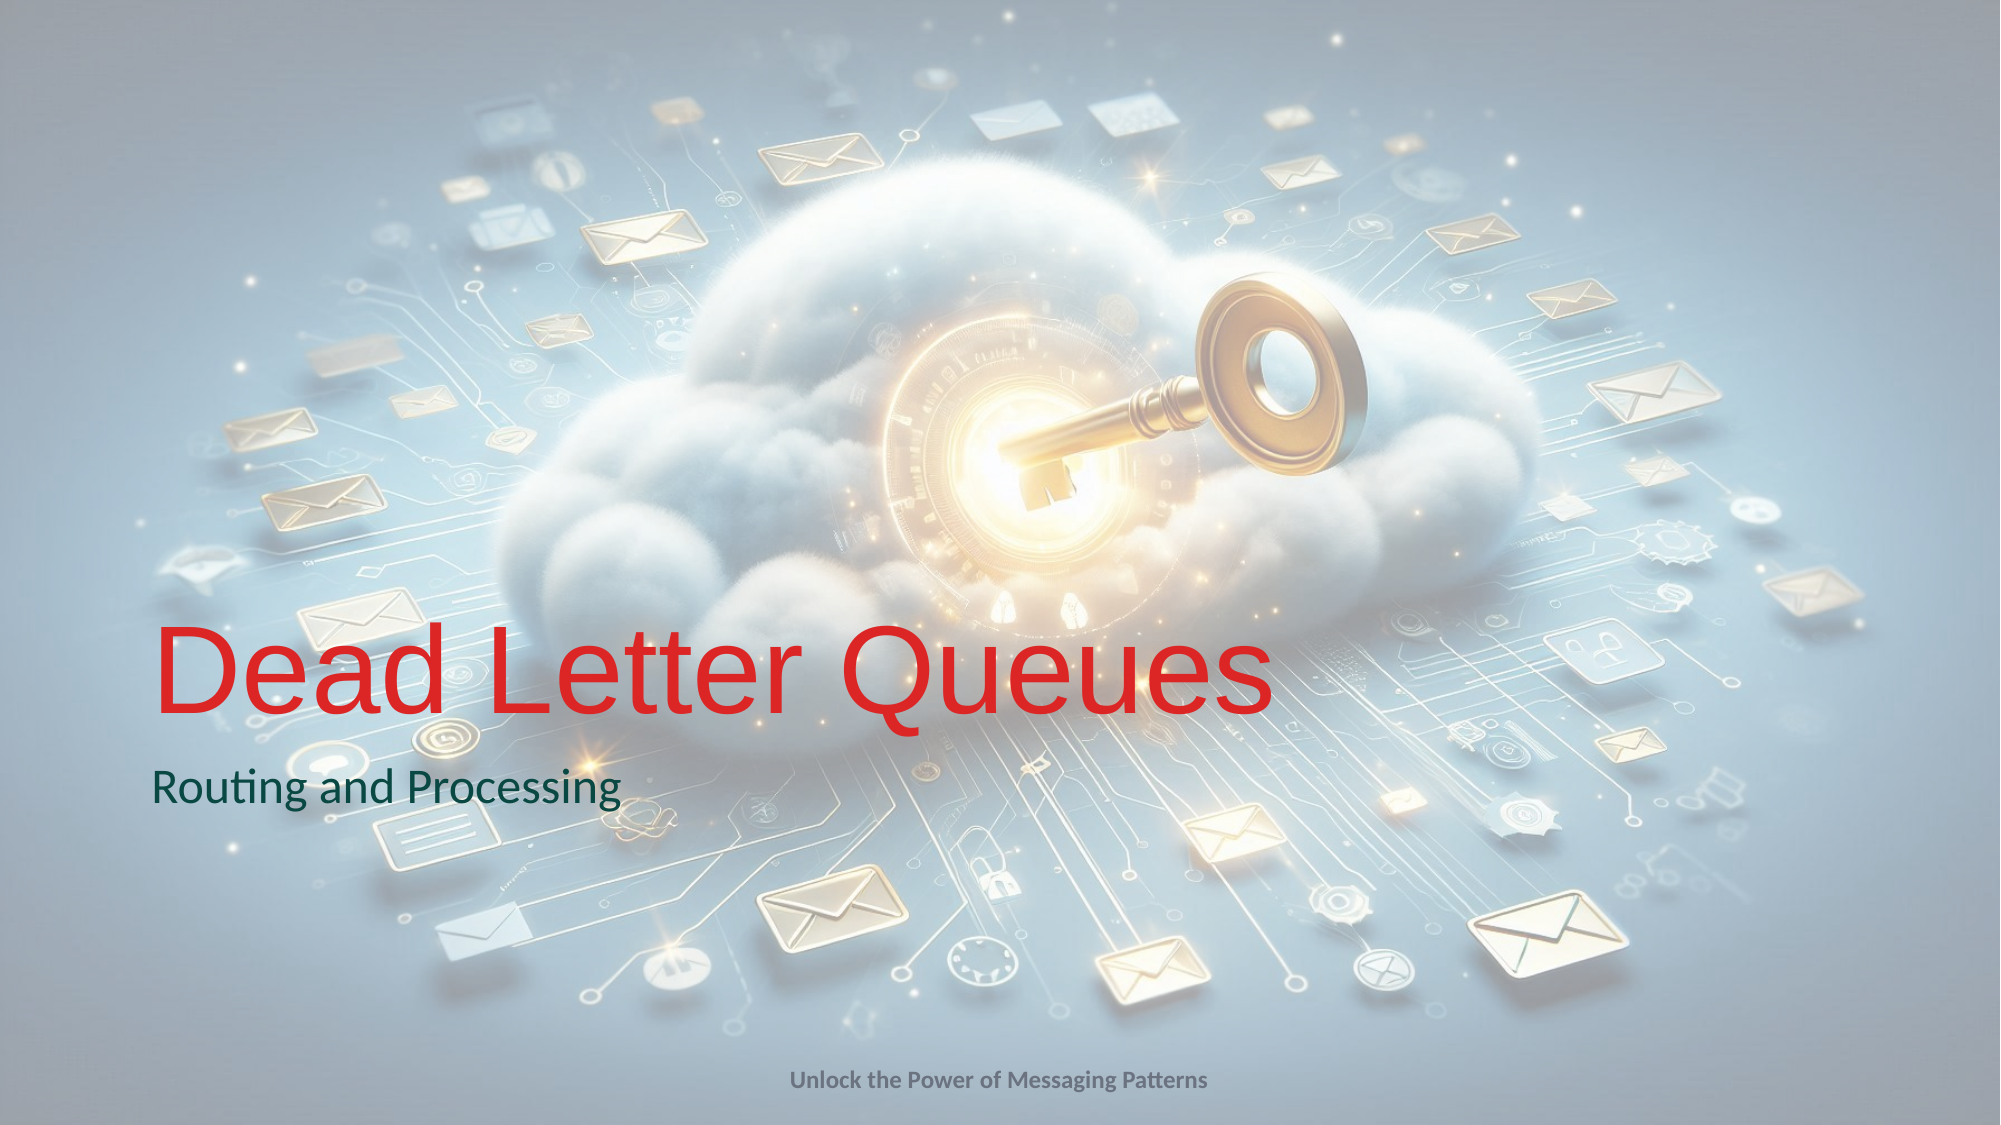

# Dead Letter Queues
Routing and Processing